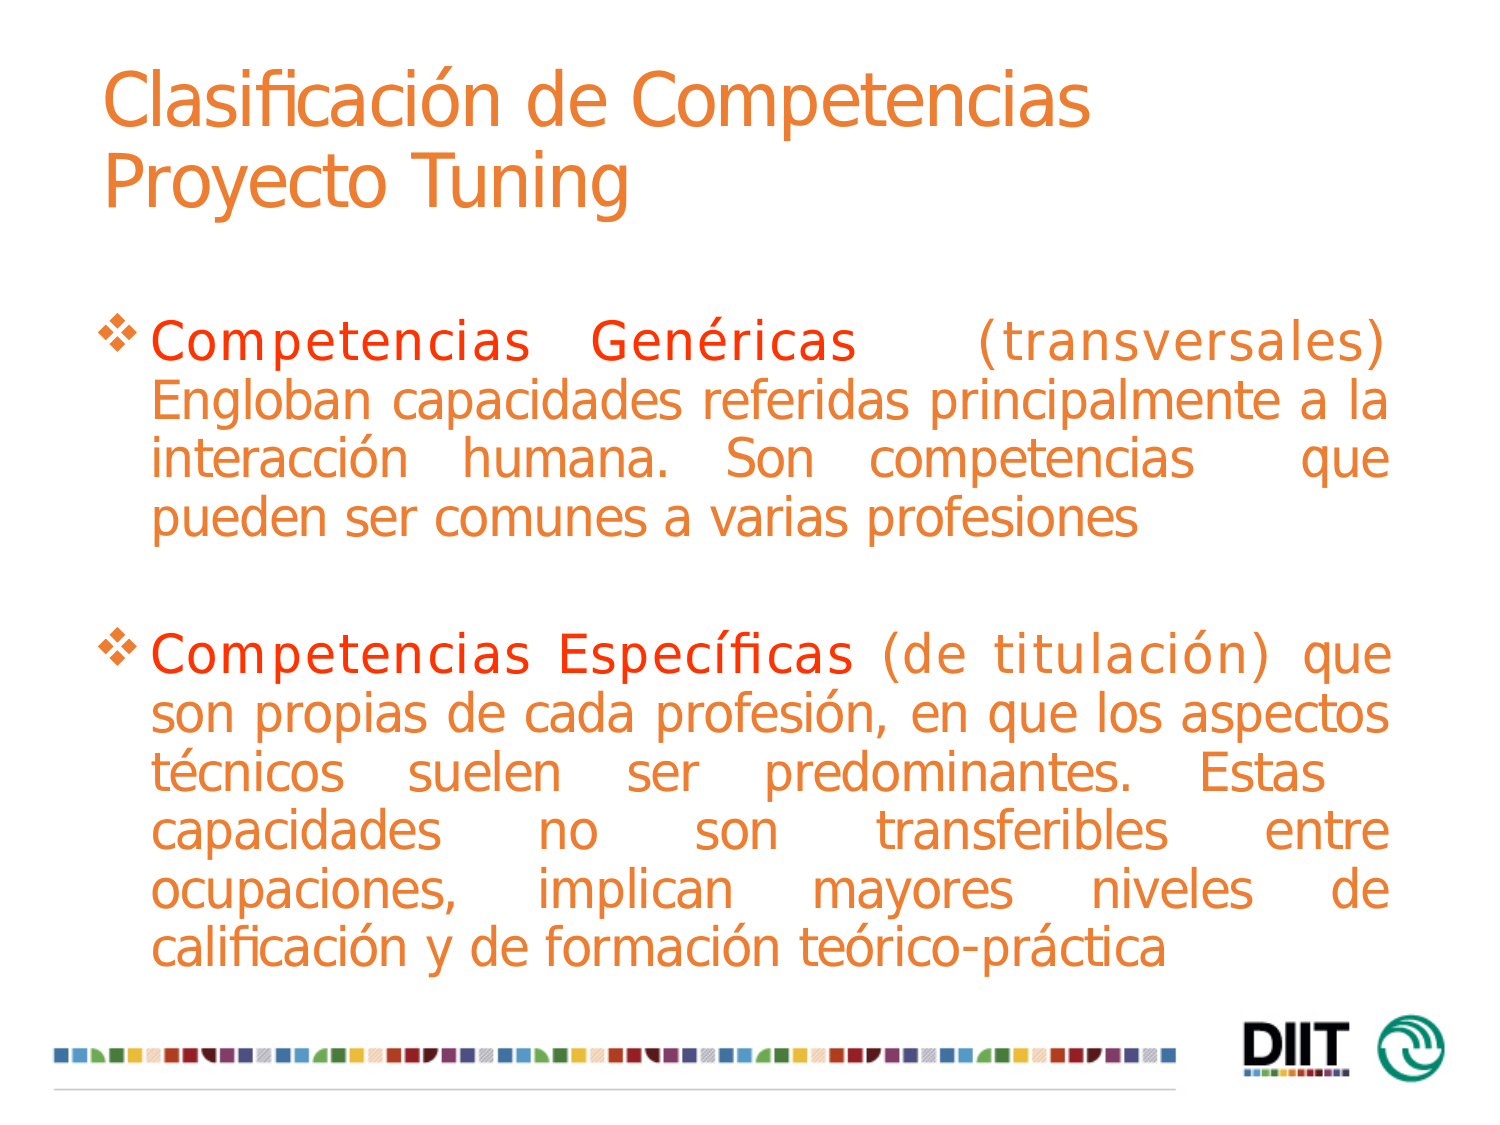

# Clasificación de Competencias Proyecto Tuning

Competencias Genéricas  (transversales) Engloban capacidades referidas principalmente a la interacción humana. Son competencias  que pueden ser comunes a varias profesiones

Competencias Específicas (de titulación) que son propias de cada profesión, en que los aspectos técnicos suelen ser predominantes. Estas  capacidades no son transferibles entre ocupaciones, implican mayores niveles de calificación y de formación teórico-práctica